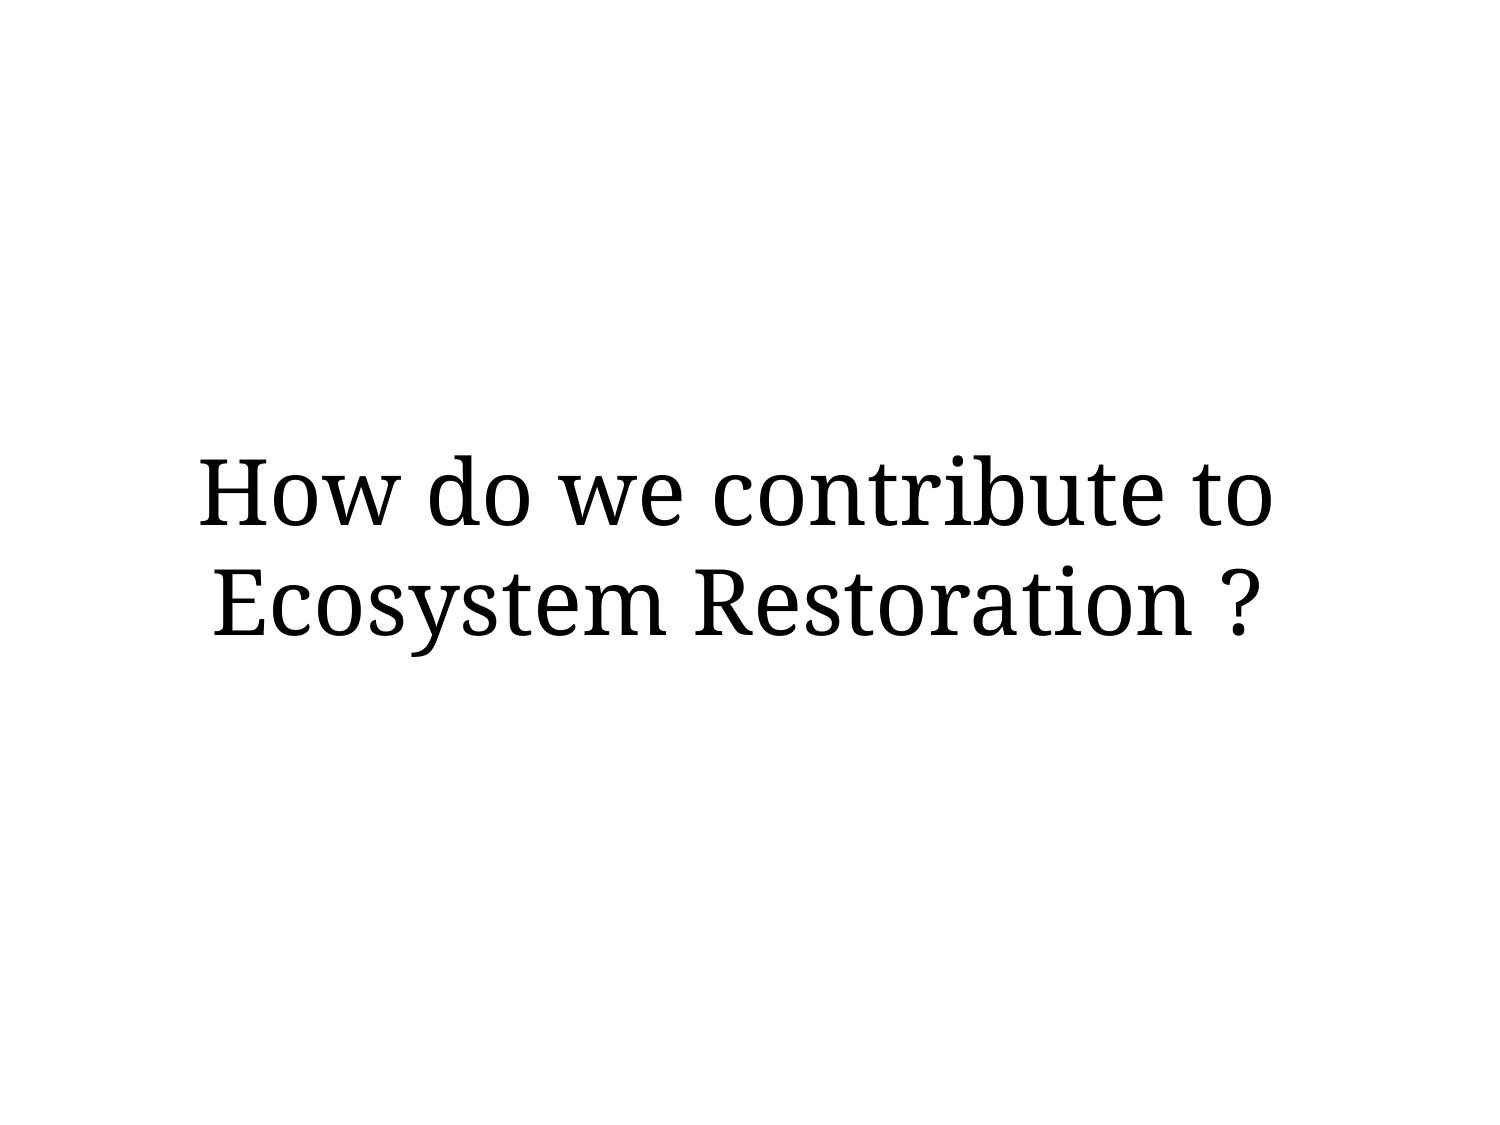

# How do we contribute to Ecosystem Restoration ?